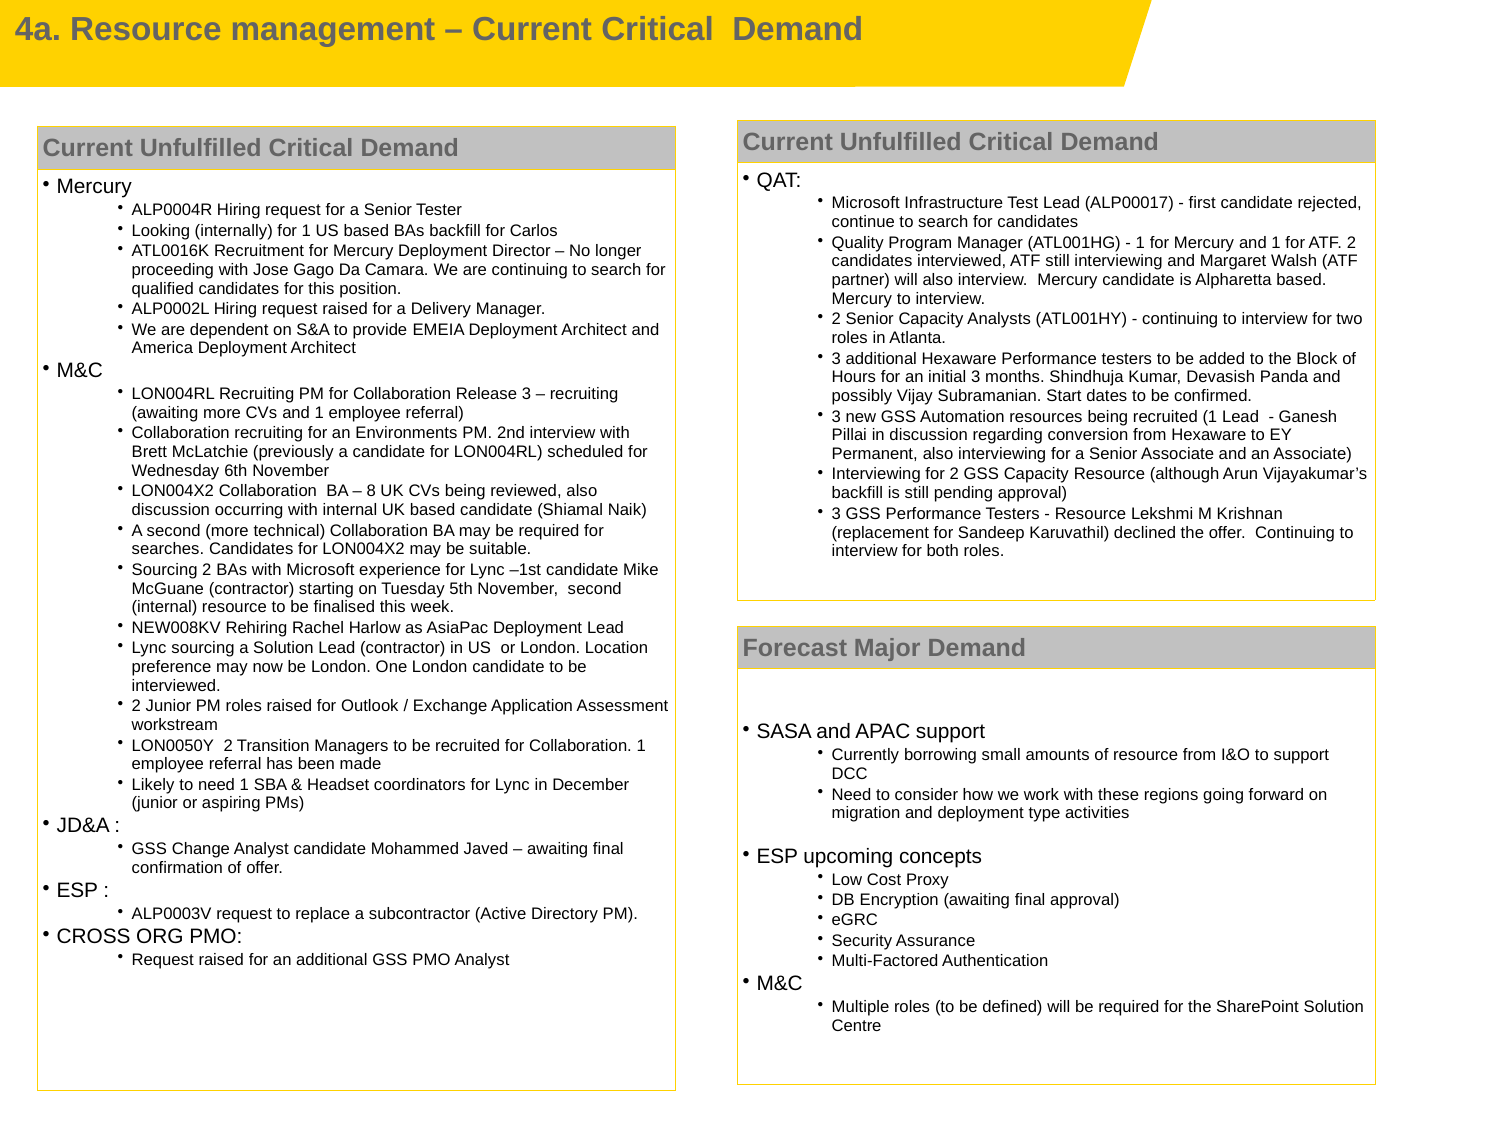

4a. Resource management – Current Critical  Demand

| Current Unfulfilled Critical Demand |
| --- |
| QAT: Microsoft Infrastructure Test Lead (ALP00017) - first candidate rejected, continue to search for candidates Quality Program Manager (ATL001HG) - 1 for Mercury and 1 for ATF. 2 candidates interviewed, ATF still interviewing and Margaret Walsh (ATF partner) will also interview. Mercury candidate is Alpharetta based. Mercury to interview. 2 Senior Capacity Analysts (ATL001HY) - continuing to interview for two roles in Atlanta. 3 additional Hexaware Performance testers to be added to the Block of Hours for an initial 3 months. Shindhuja Kumar, Devasish Panda and possibly Vijay Subramanian. Start dates to be confirmed. 3 new GSS Automation resources being recruited (1 Lead - Ganesh Pillai in discussion regarding conversion from Hexaware to EY Permanent, also interviewing for a Senior Associate and an Associate) Interviewing for 2 GSS Capacity Resource (although Arun Vijayakumar’s backfill is still pending approval) 3 GSS Performance Testers - Resource Lekshmi M Krishnan (replacement for Sandeep Karuvathil) declined the offer. Continuing to interview for both roles. |
| Current Unfulfilled Critical Demand |
| --- |
| Mercury ALP0004R Hiring request for a Senior Tester Looking (internally) for 1 US based BAs backfill for Carlos ATL0016K Recruitment for Mercury Deployment Director – No longer proceeding with Jose Gago Da Camara. We are continuing to search for qualified candidates for this position. ALP0002L Hiring request raised for a Delivery Manager. We are dependent on S&A to provide EMEIA Deployment Architect and America Deployment Architect M&C LON004RL Recruiting PM for Collaboration Release 3 – recruiting (awaiting more CVs and 1 employee referral) Collaboration recruiting for an Environments PM. 2nd interview with Brett McLatchie (previously a candidate for LON004RL) scheduled for Wednesday 6th November LON004X2 Collaboration BA – 8 UK CVs being reviewed, also discussion occurring with internal UK based candidate (Shiamal Naik) A second (more technical) Collaboration BA may be required for searches. Candidates for LON004X2 may be suitable. Sourcing 2 BAs with Microsoft experience for Lync –1st candidate Mike McGuane (contractor) starting on Tuesday 5th November, second (internal) resource to be finalised this week. NEW008KV Rehiring Rachel Harlow as AsiaPac Deployment Lead Lync sourcing a Solution Lead (contractor) in US or London. Location preference may now be London. One London candidate to be interviewed. 2 Junior PM roles raised for Outlook / Exchange Application Assessment workstream LON0050Y  2 Transition Managers to be recruited for Collaboration. 1 employee referral has been made Likely to need 1 SBA & Headset coordinators for Lync in December (junior or aspiring PMs) JD&A : GSS Change Analyst candidate Mohammed Javed – awaiting final confirmation of offer. ESP : ALP0003V request to replace a subcontractor (Active Directory PM). CROSS ORG PMO: Request raised for an additional GSS PMO Analyst |
| Forecast Major Demand |
| --- |
| SASA and APAC support Currently borrowing small amounts of resource from I&O to support DCC Need to consider how we work with these regions going forward on migration and deployment type activities ESP upcoming concepts Low Cost Proxy DB Encryption (awaiting final approval) eGRC Security Assurance Multi-Factored Authentication M&C Multiple roles (to be defined) will be required for the SharePoint Solution Centre |